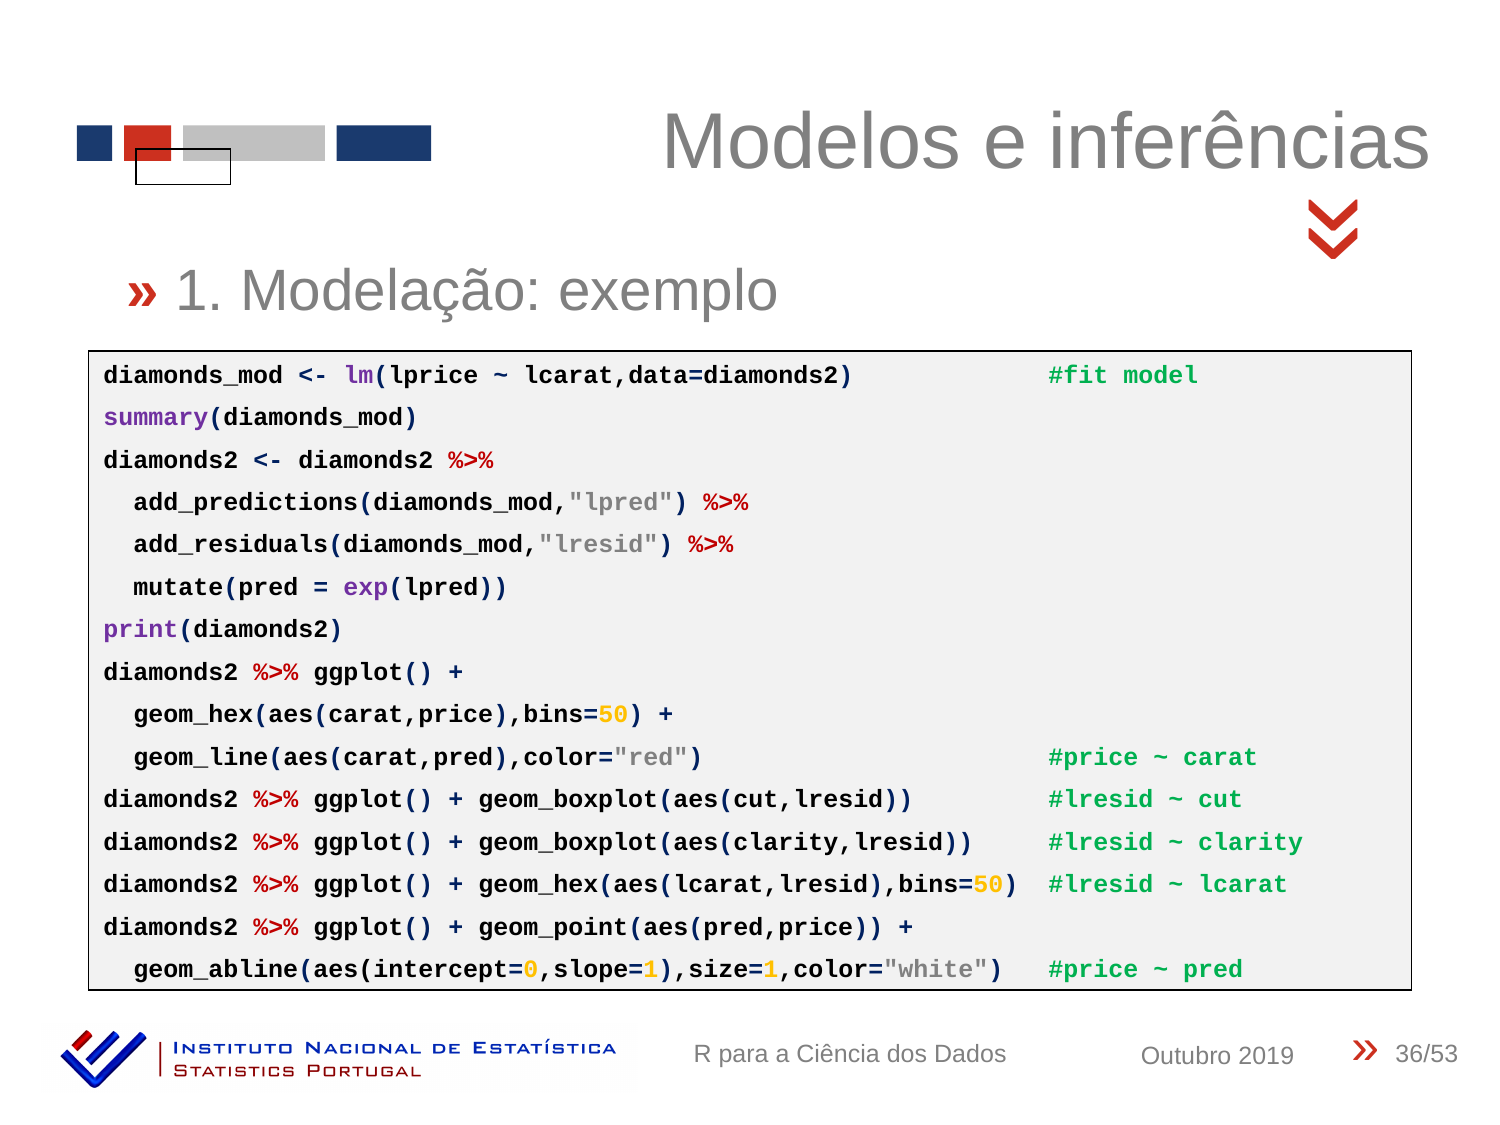

Modelos e inferências
«
» 1. Modelação: exemplo
diamonds_mod <- lm(lprice ~ lcarat,data=diamonds2)             #fit model
summary(diamonds_mod)
diamonds2 <- diamonds2 %>%
  add_predictions(diamonds_mod,"lpred") %>%
  add_residuals(diamonds_mod,"lresid") %>%
  mutate(pred = exp(lpred))
print(diamonds2)
diamonds2 %>% ggplot() +
  geom_hex(aes(carat,price),bins=50) +
  geom_line(aes(carat,pred),color="red")                       #price ~ carat
diamonds2 %>% ggplot() + geom_boxplot(aes(cut,lresid))         #lresid ~ cut
diamonds2 %>% ggplot() + geom_boxplot(aes(clarity,lresid))     #lresid ~ clarity
diamonds2 %>% ggplot() + geom_hex(aes(lcarat,lresid),bins=50)  #lresid ~ lcarat
diamonds2 %>% ggplot() + geom_point(aes(pred,price)) +
  geom_abline(aes(intercept=0,slope=1),size=1,color="white")   #price ~ pred
36